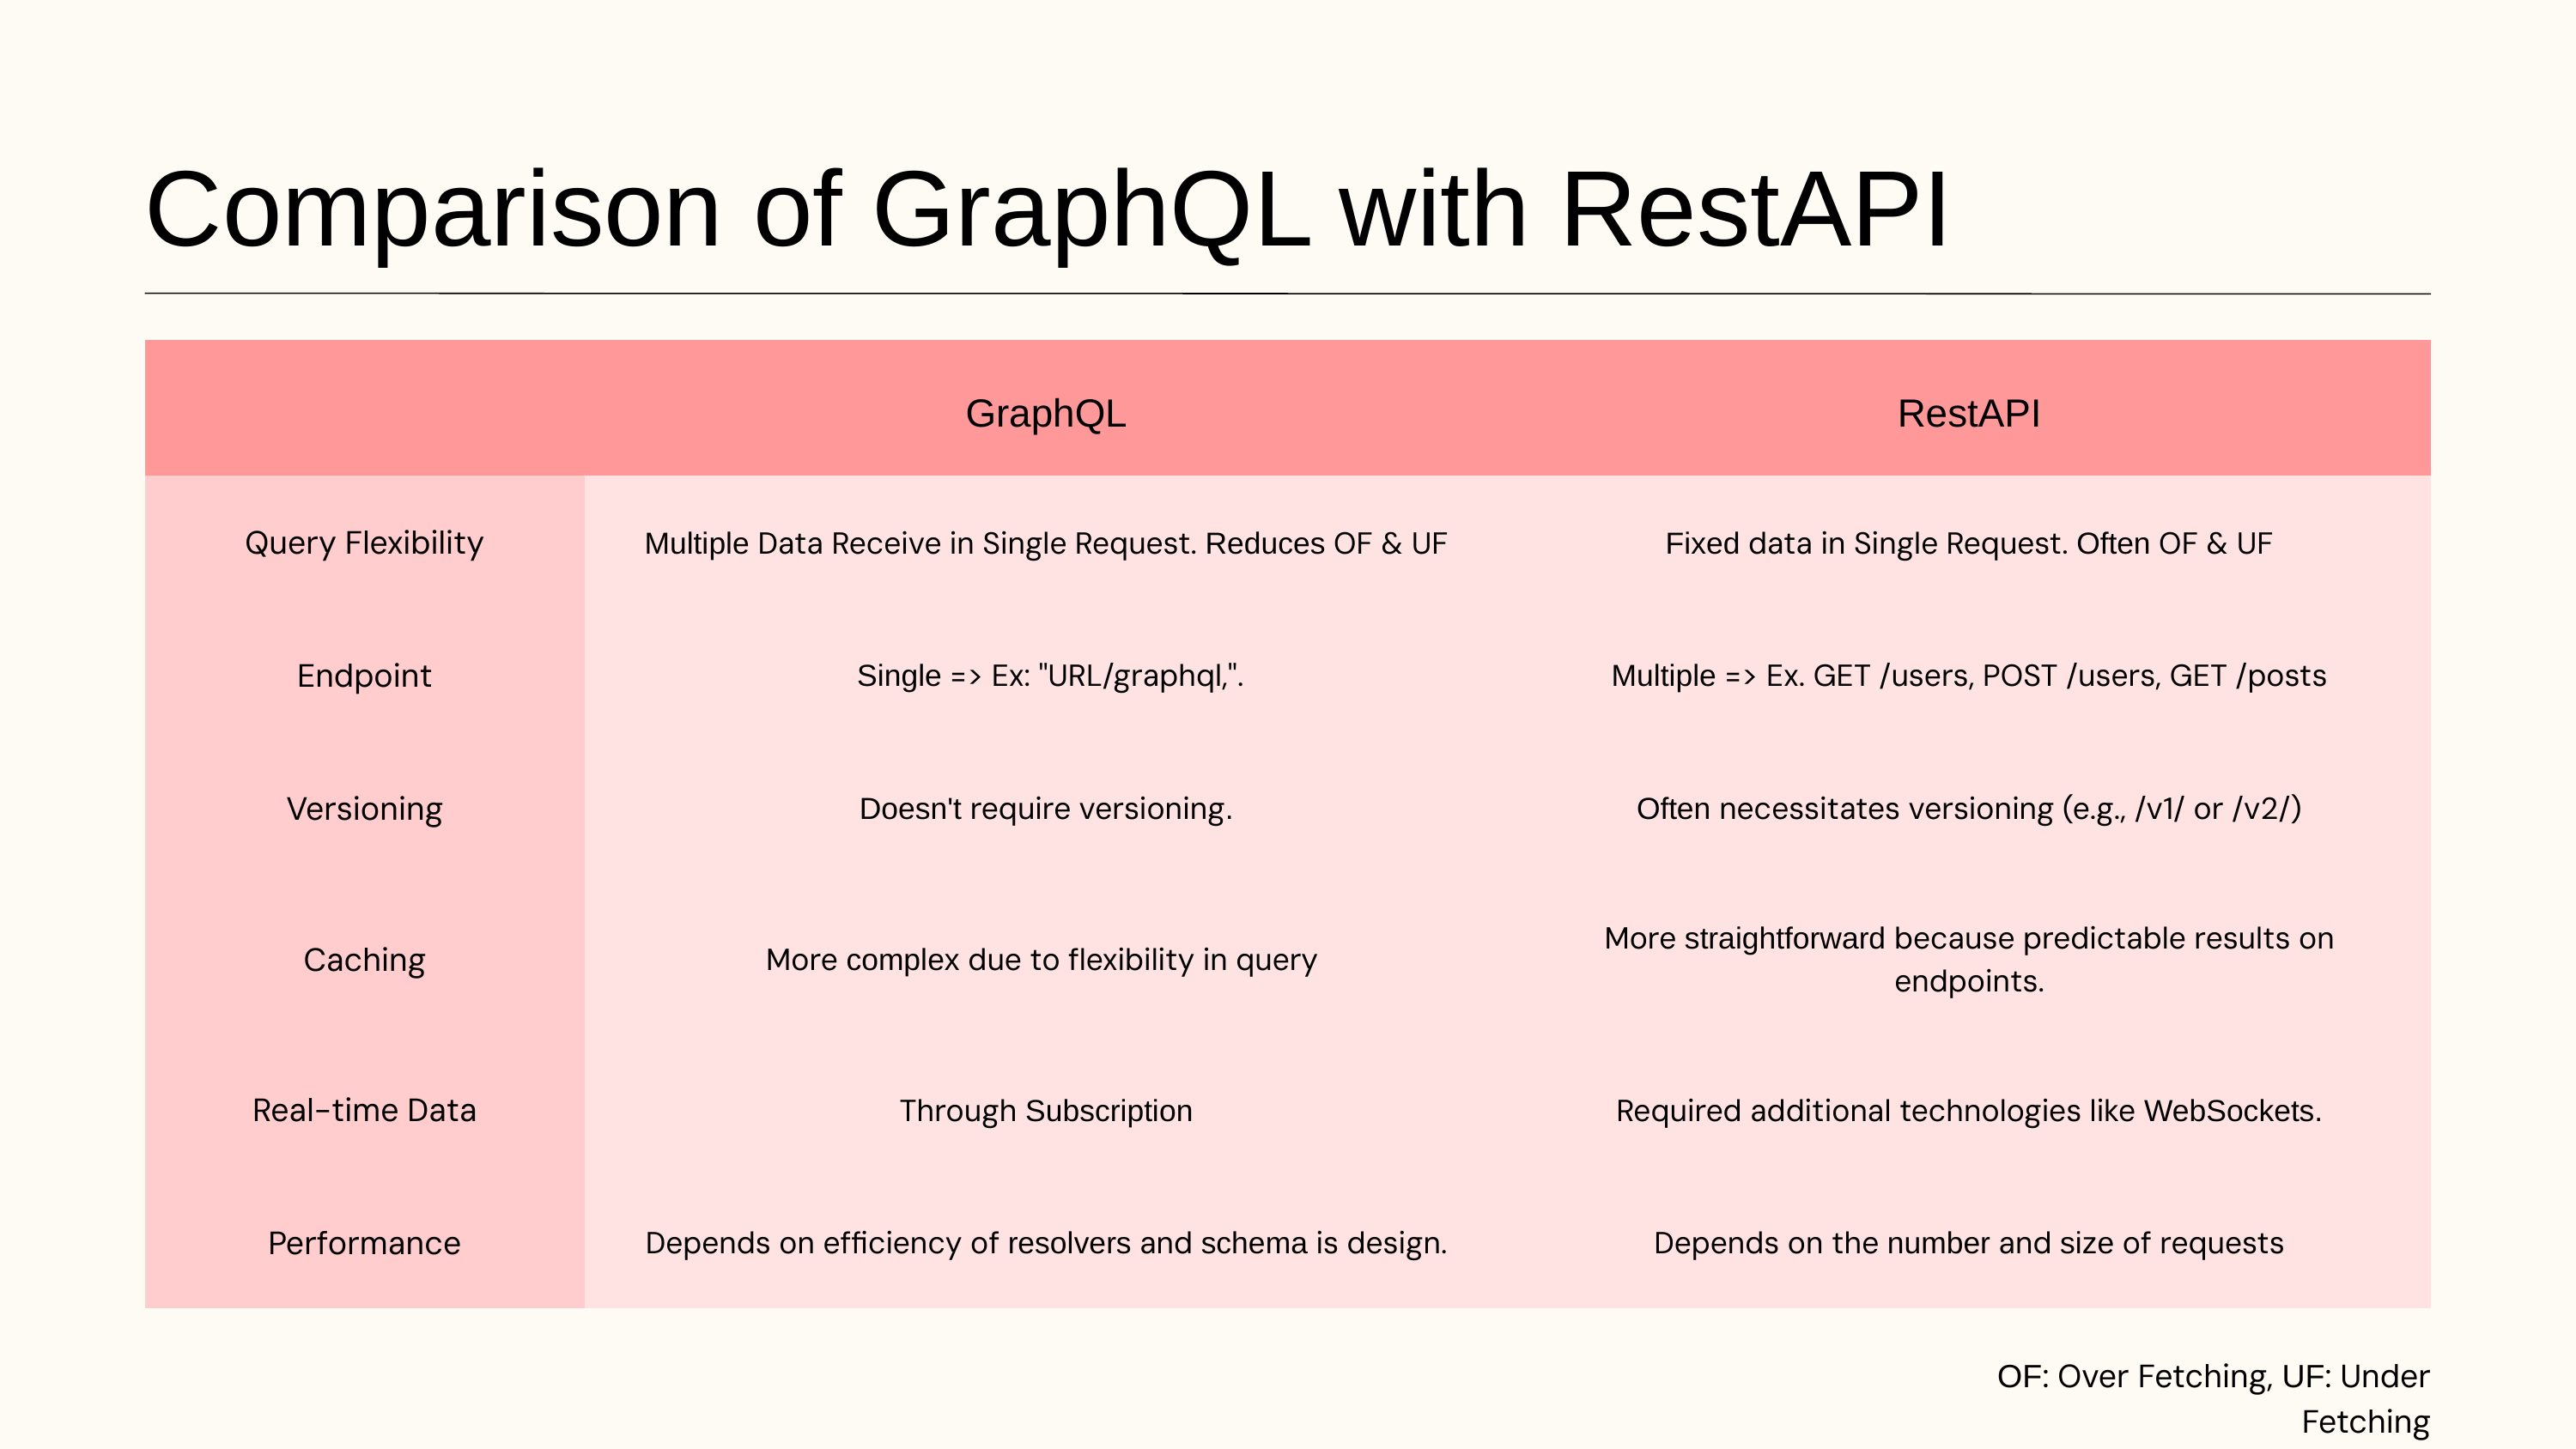

Comparison of GraphQL with RestAPI​

|  | GraphQL | RestAPI |
| --- | --- | --- |
| Query Flexibility​ | Multiple Data Receive in Single Request. Reduces OF & UF | Fixed data in Single Request. Often OF & UF |
| Endpoint | Single => Ex: "URL/graphql,".​ | Multiple => Ex. GET /users, POST /users, GET /posts​ |
| Versioning | Doesn't require versioning. | Often necessitates versioning (e.g., /v1/ or /v2/)​ |
| Caching | More complex due to flexibility in query ​ | More straightforward because predictable results on endpoints.​ |
| Real-time Data​ | Through Subscription | Required additional technologies like WebSockets. |
| Performance​ | Depends on efficiency of resolvers and schema is design. | Depends on the number and size of requests |
OF: Over Fetching, UF: Under Fetching​